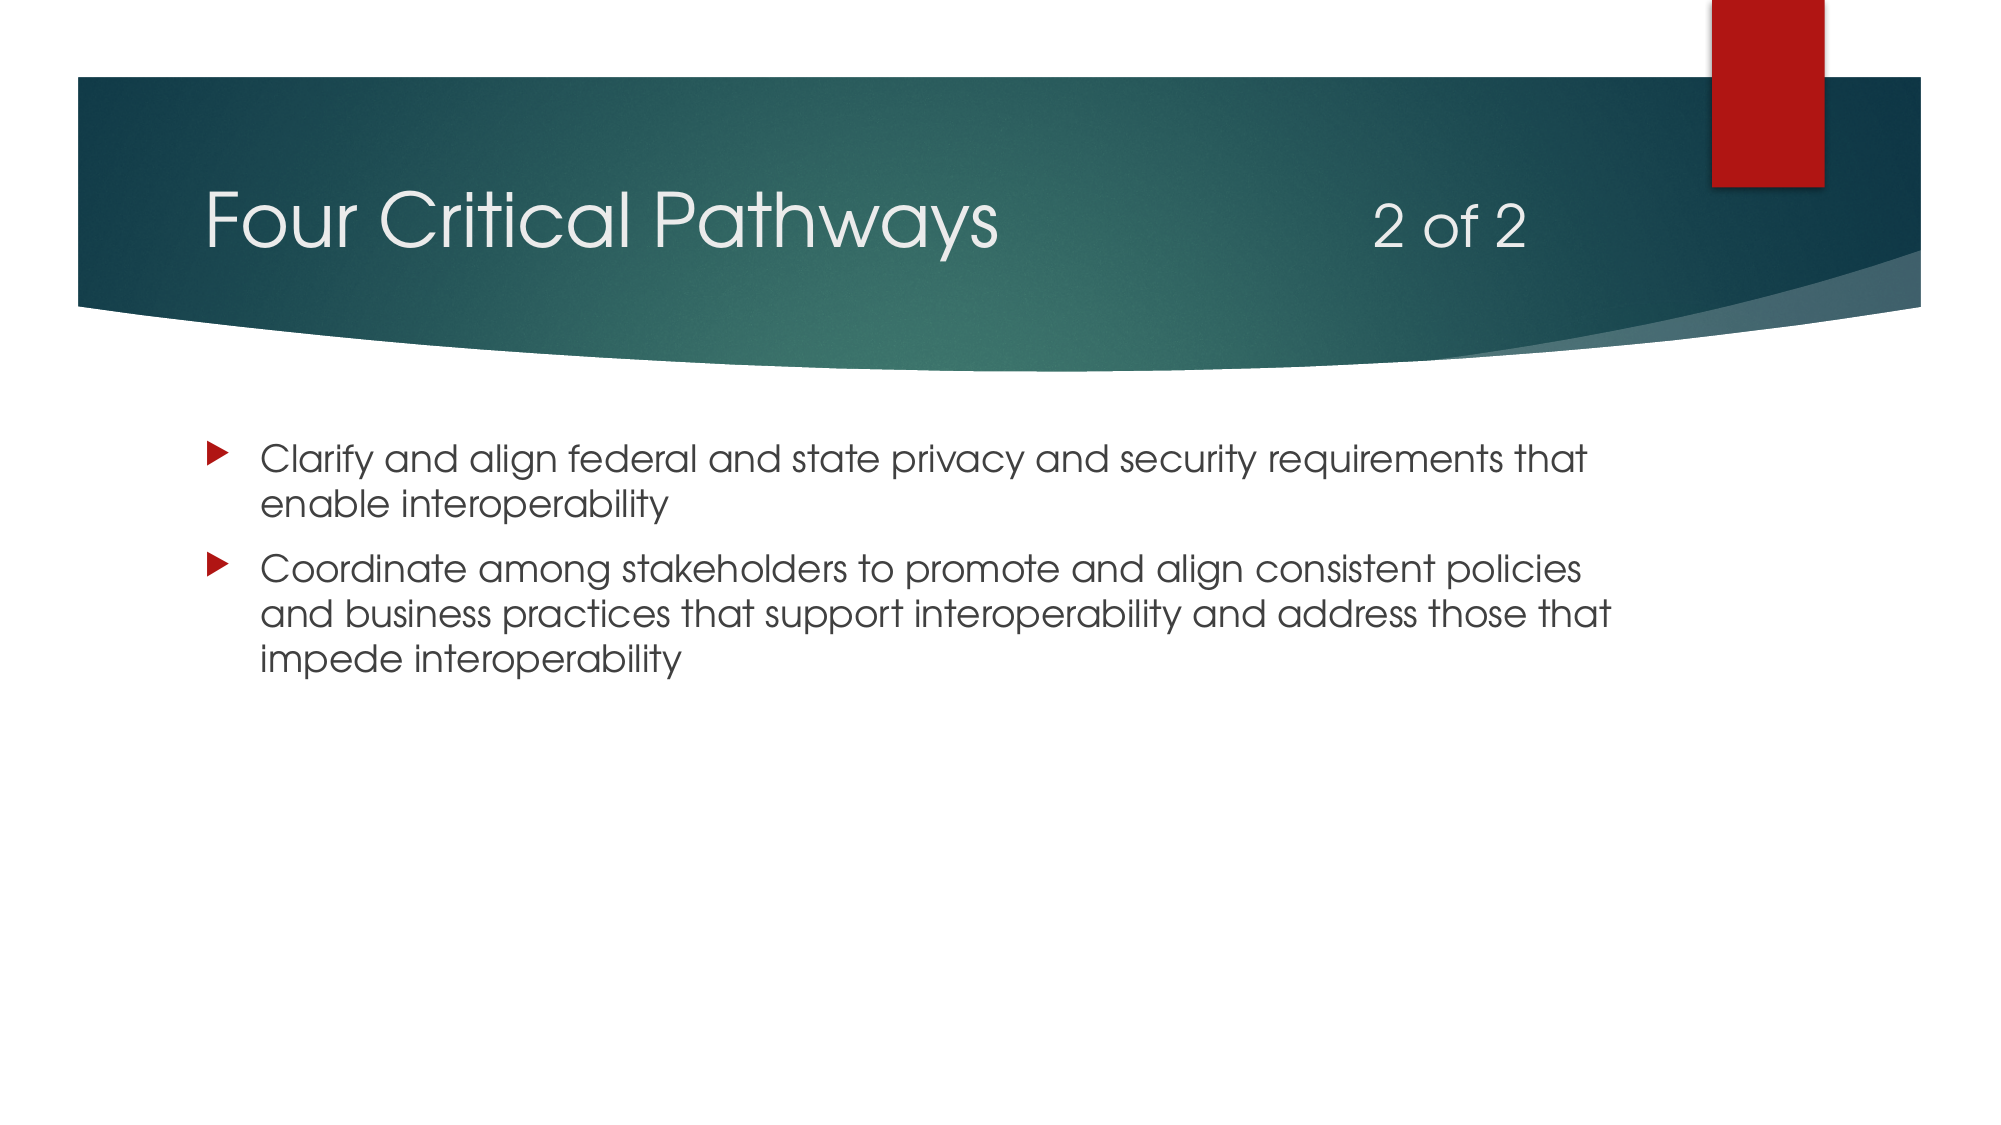

# Four Critical Pathways                  2 of 2
Clarify and align federal and state privacy and security requirements that enable interoperability
Coordinate among stakeholders to promote and align consistent policies and business practices that support interoperability and address those that impede interoperability